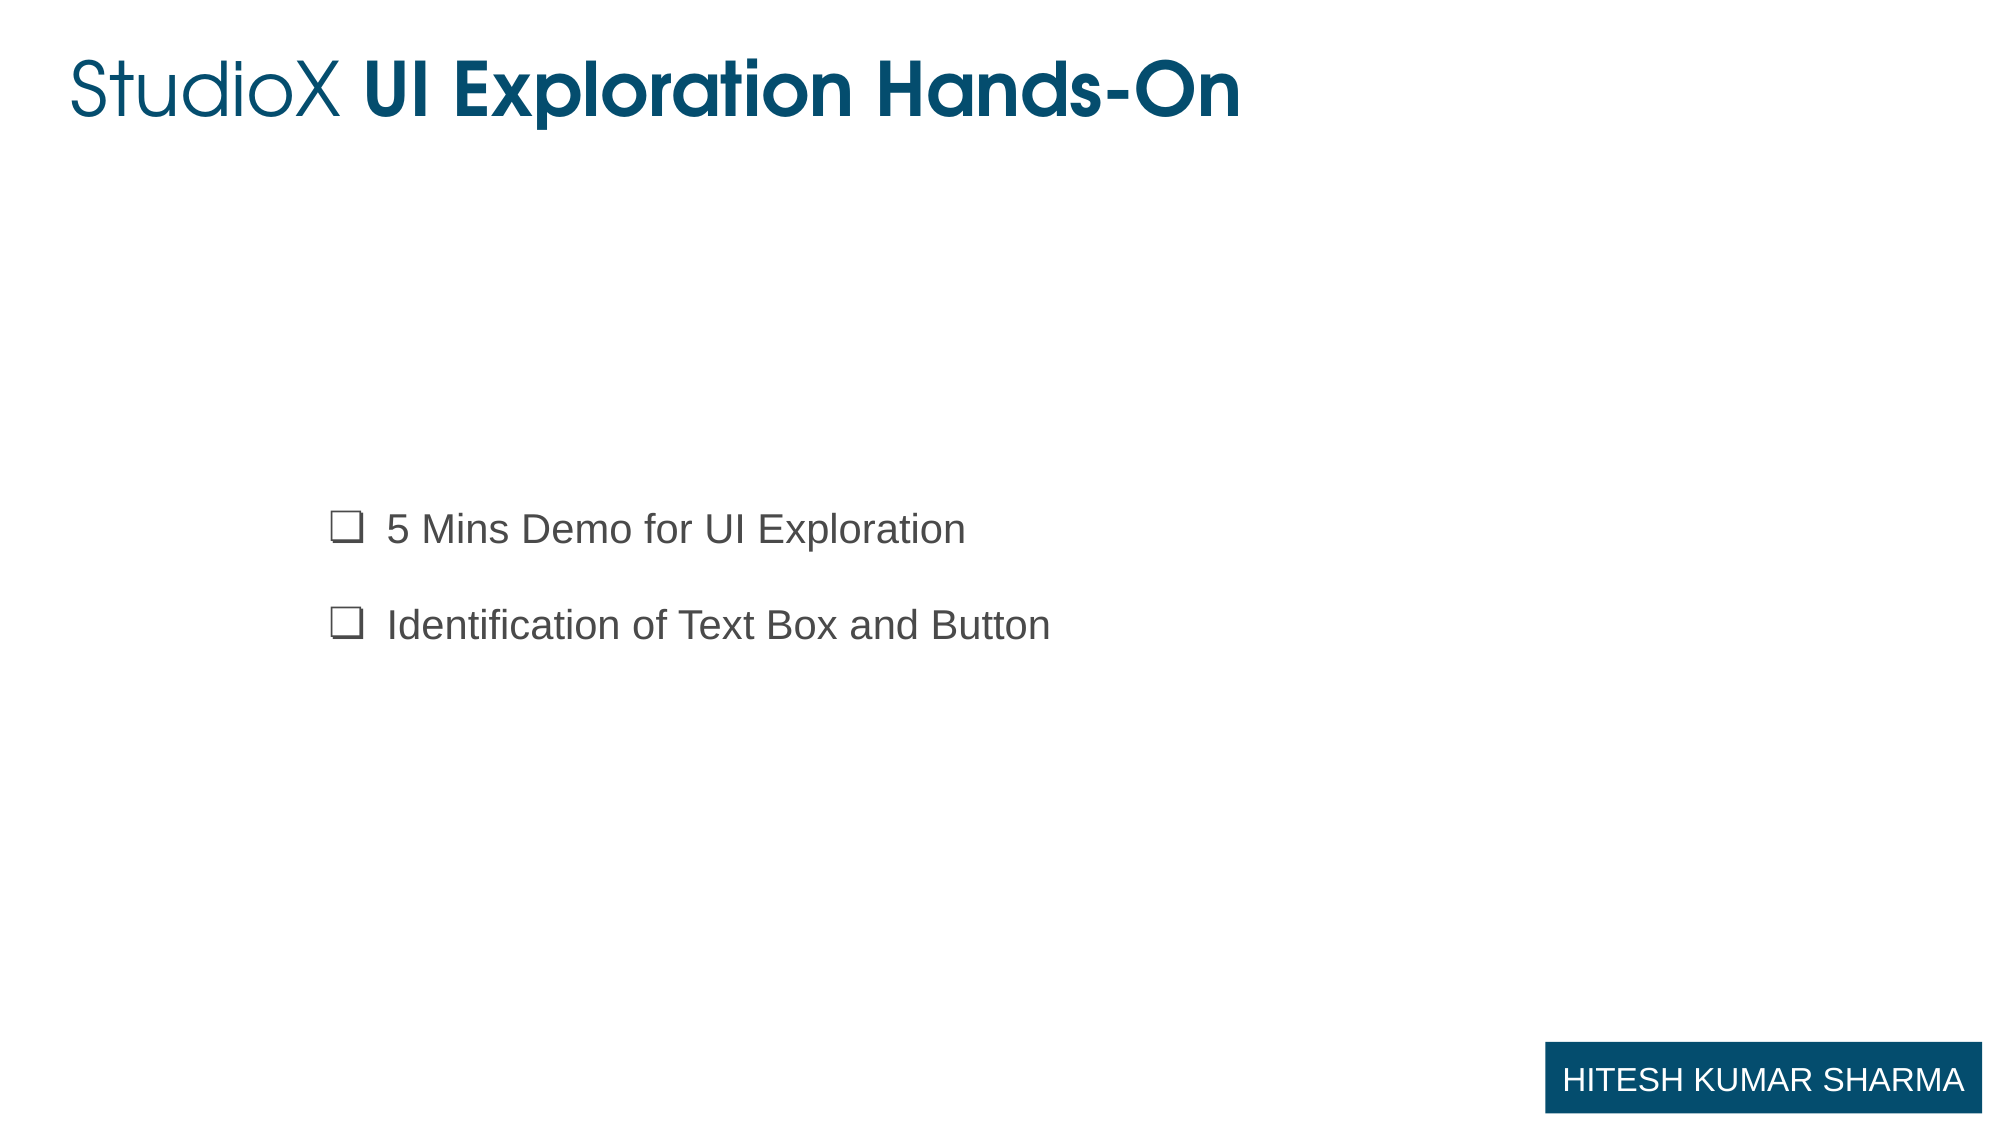

StudioX UI Exploration Hands-On
5 Mins Demo for UI Exploration
Identification of Text Box and Button
HITESH KUMAR SHARMA
5